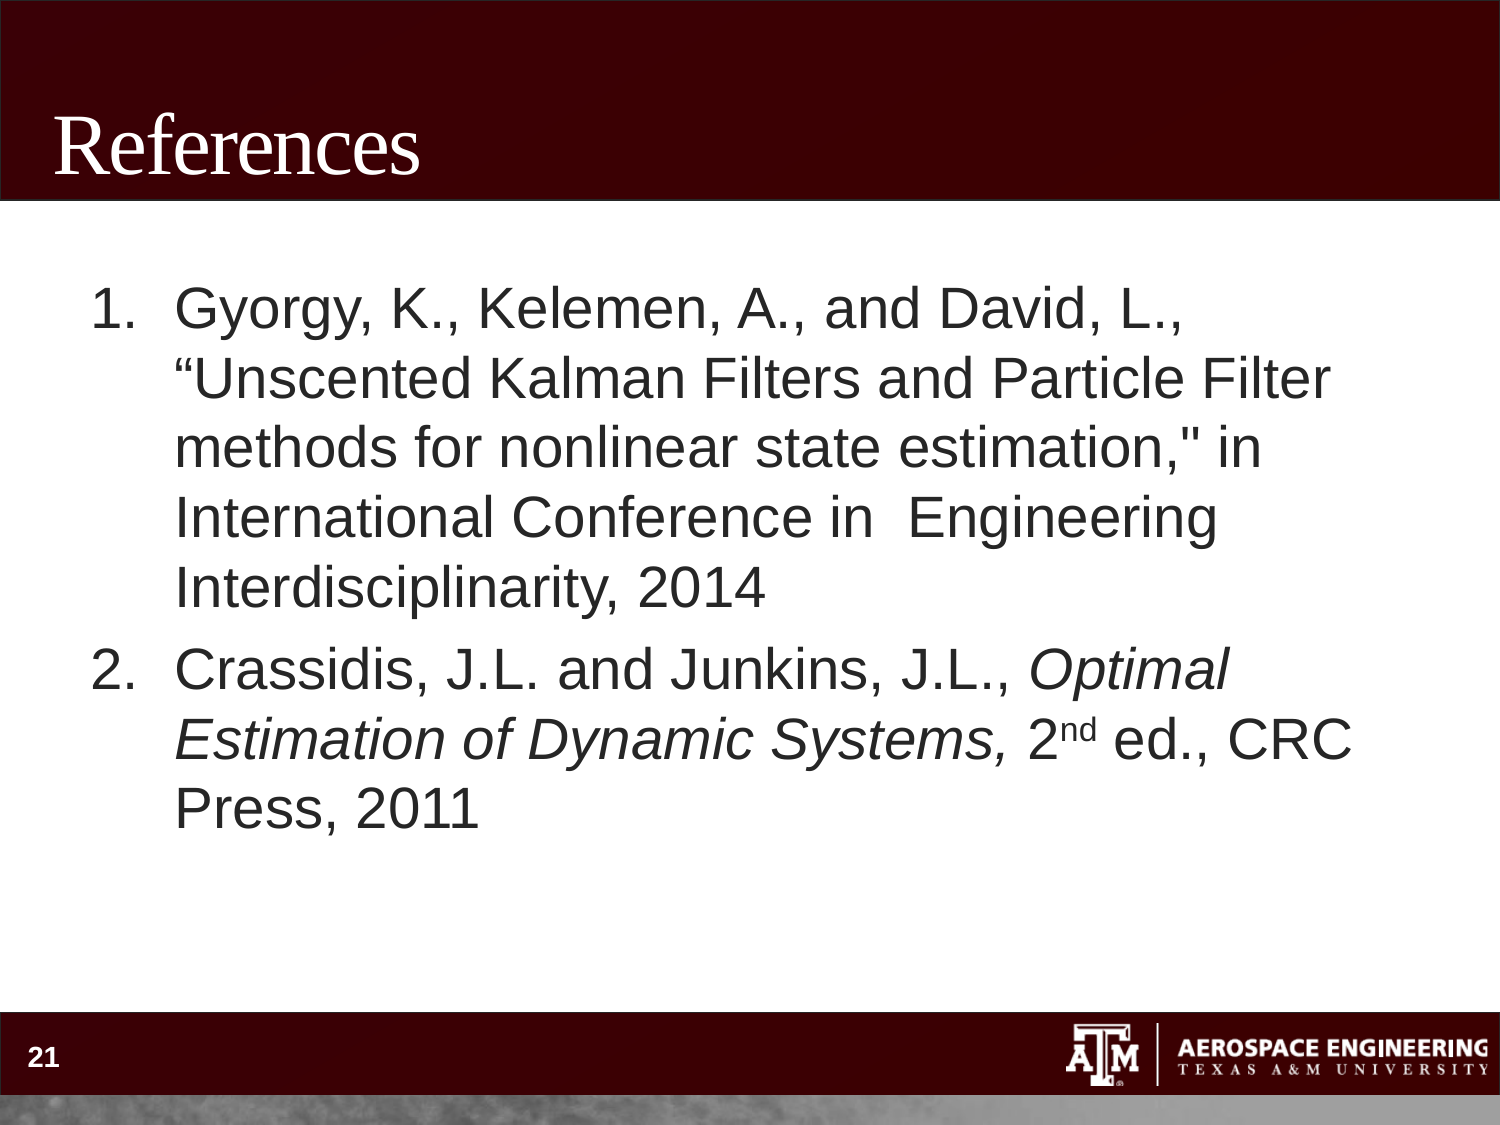

# References
Gyorgy, K., Kelemen, A., and David, L., “Unscented Kalman Filters and Particle Filter methods for nonlinear state estimation," in International Conference in  Engineering Interdisciplinarity, 2014
Crassidis, J.L. and Junkins, J.L., Optimal Estimation of Dynamic Systems, 2nd ed., CRC Press, 2011
21